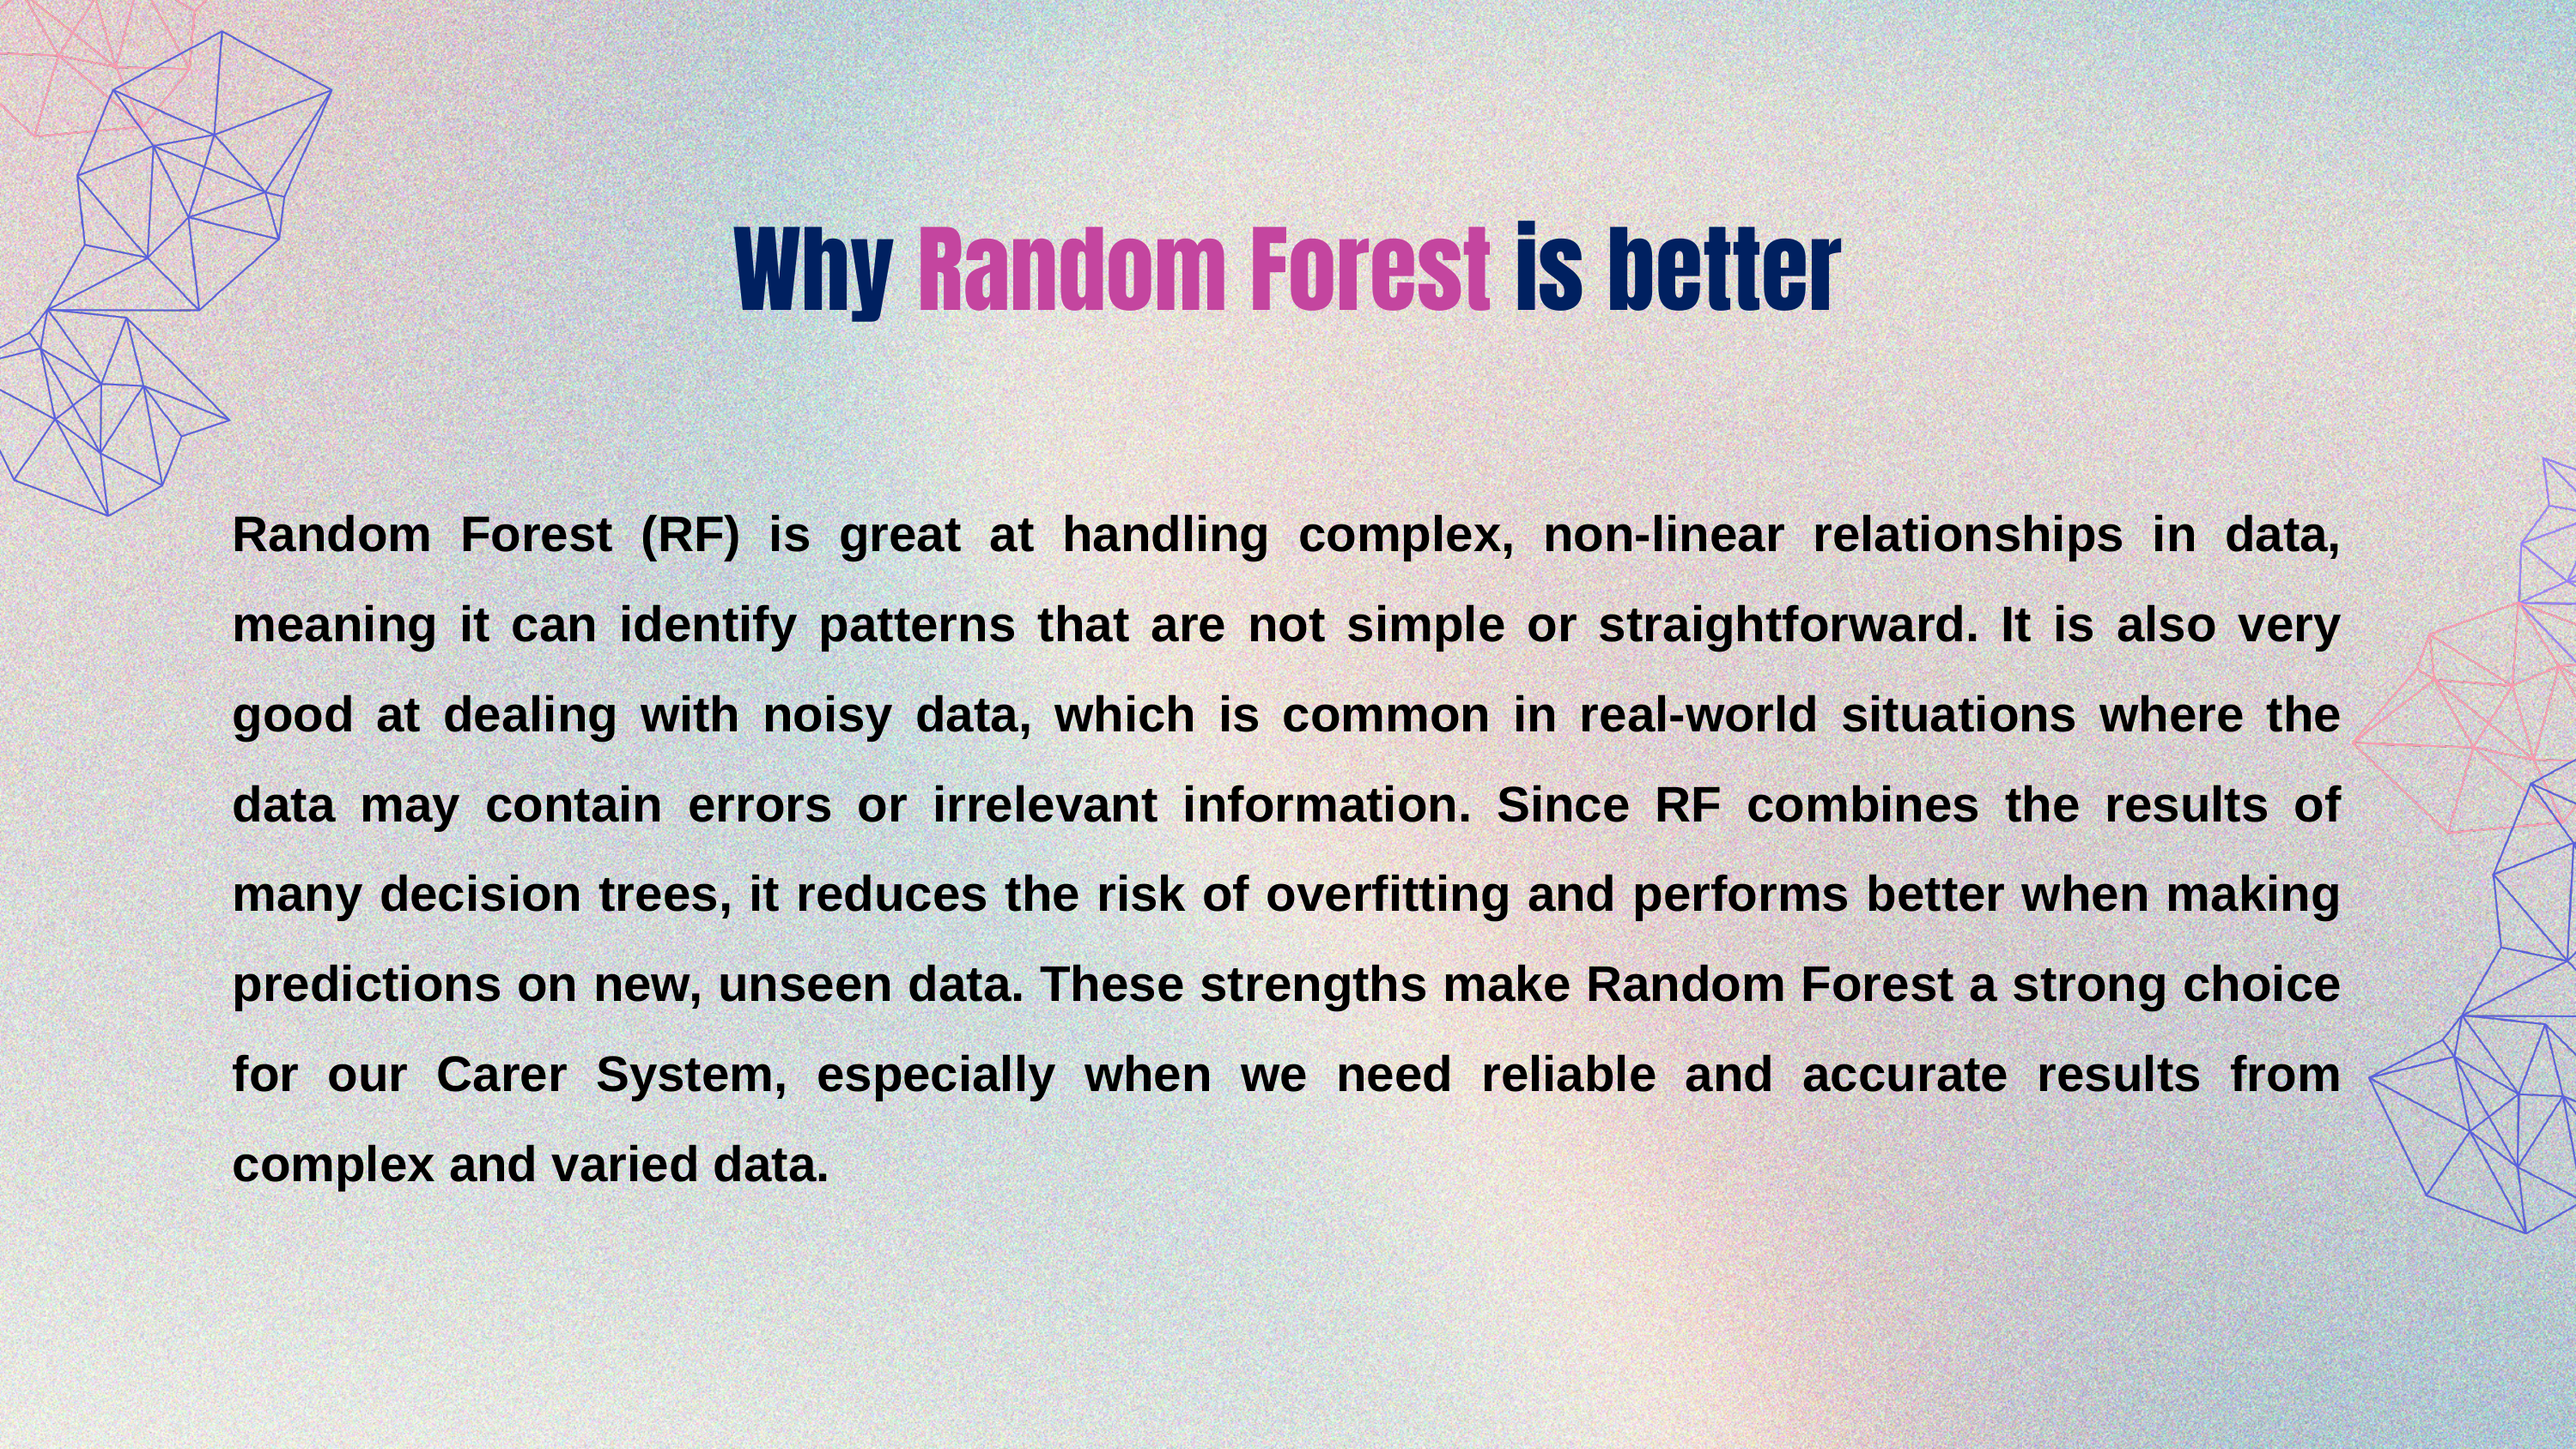

Why Random Forest is better

Random Forest (RF) is great at handling complex, non-linear relationships in data, meaning it can identify patterns that are not simple or straightforward. It is also very good at dealing with noisy data, which is common in real-world situations where the data may contain errors or irrelevant information. Since RF combines the results of many decision trees, it reduces the risk of overfitting and performs better when making predictions on new, unseen data. These strengths make Random Forest a strong choice for our Carer System, especially when we need reliable and accurate results from complex and varied data.